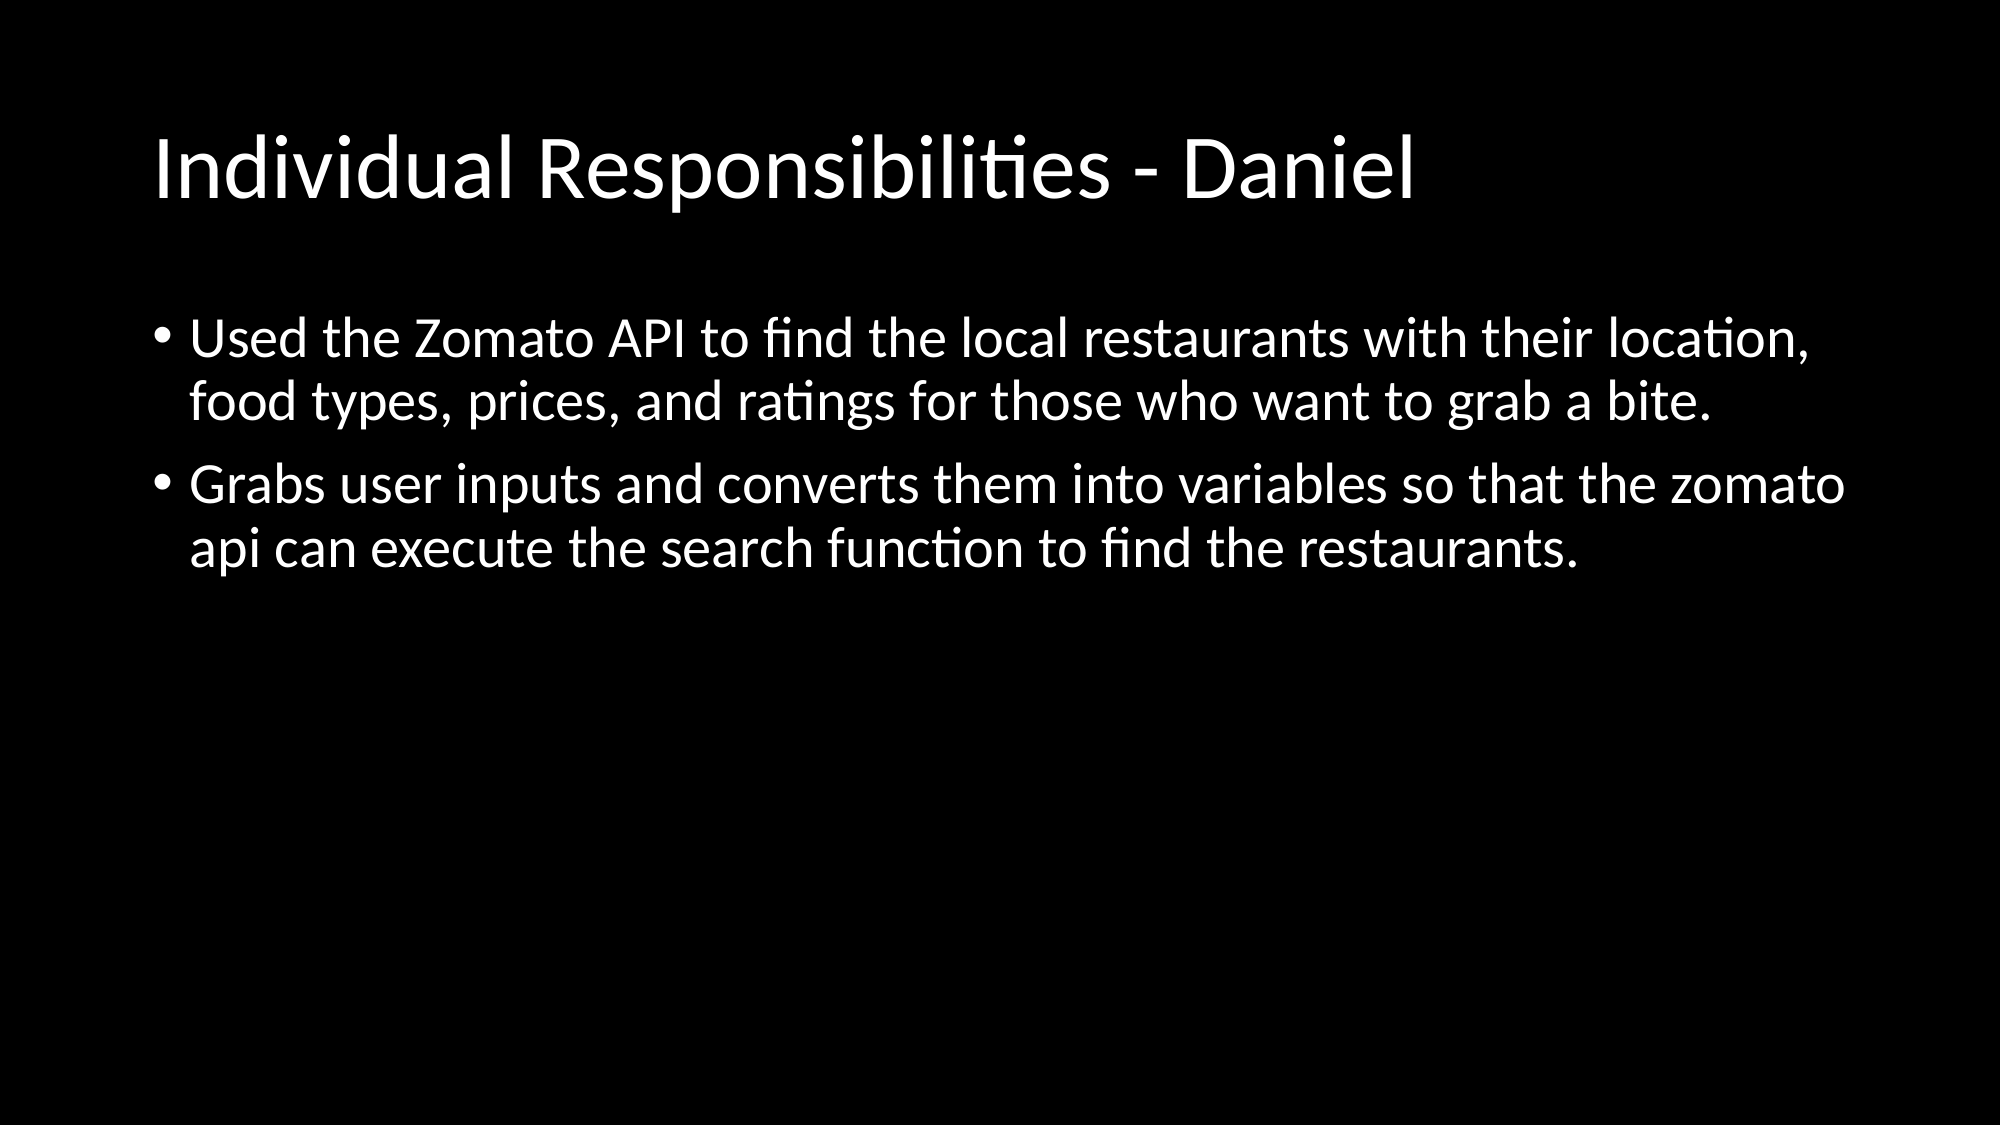

# Individual Responsibilities - Daniel
Used the Zomato API to find the local restaurants with their location, food types, prices, and ratings for those who want to grab a bite.
Grabs user inputs and converts them into variables so that the zomato api can execute the search function to find the restaurants.